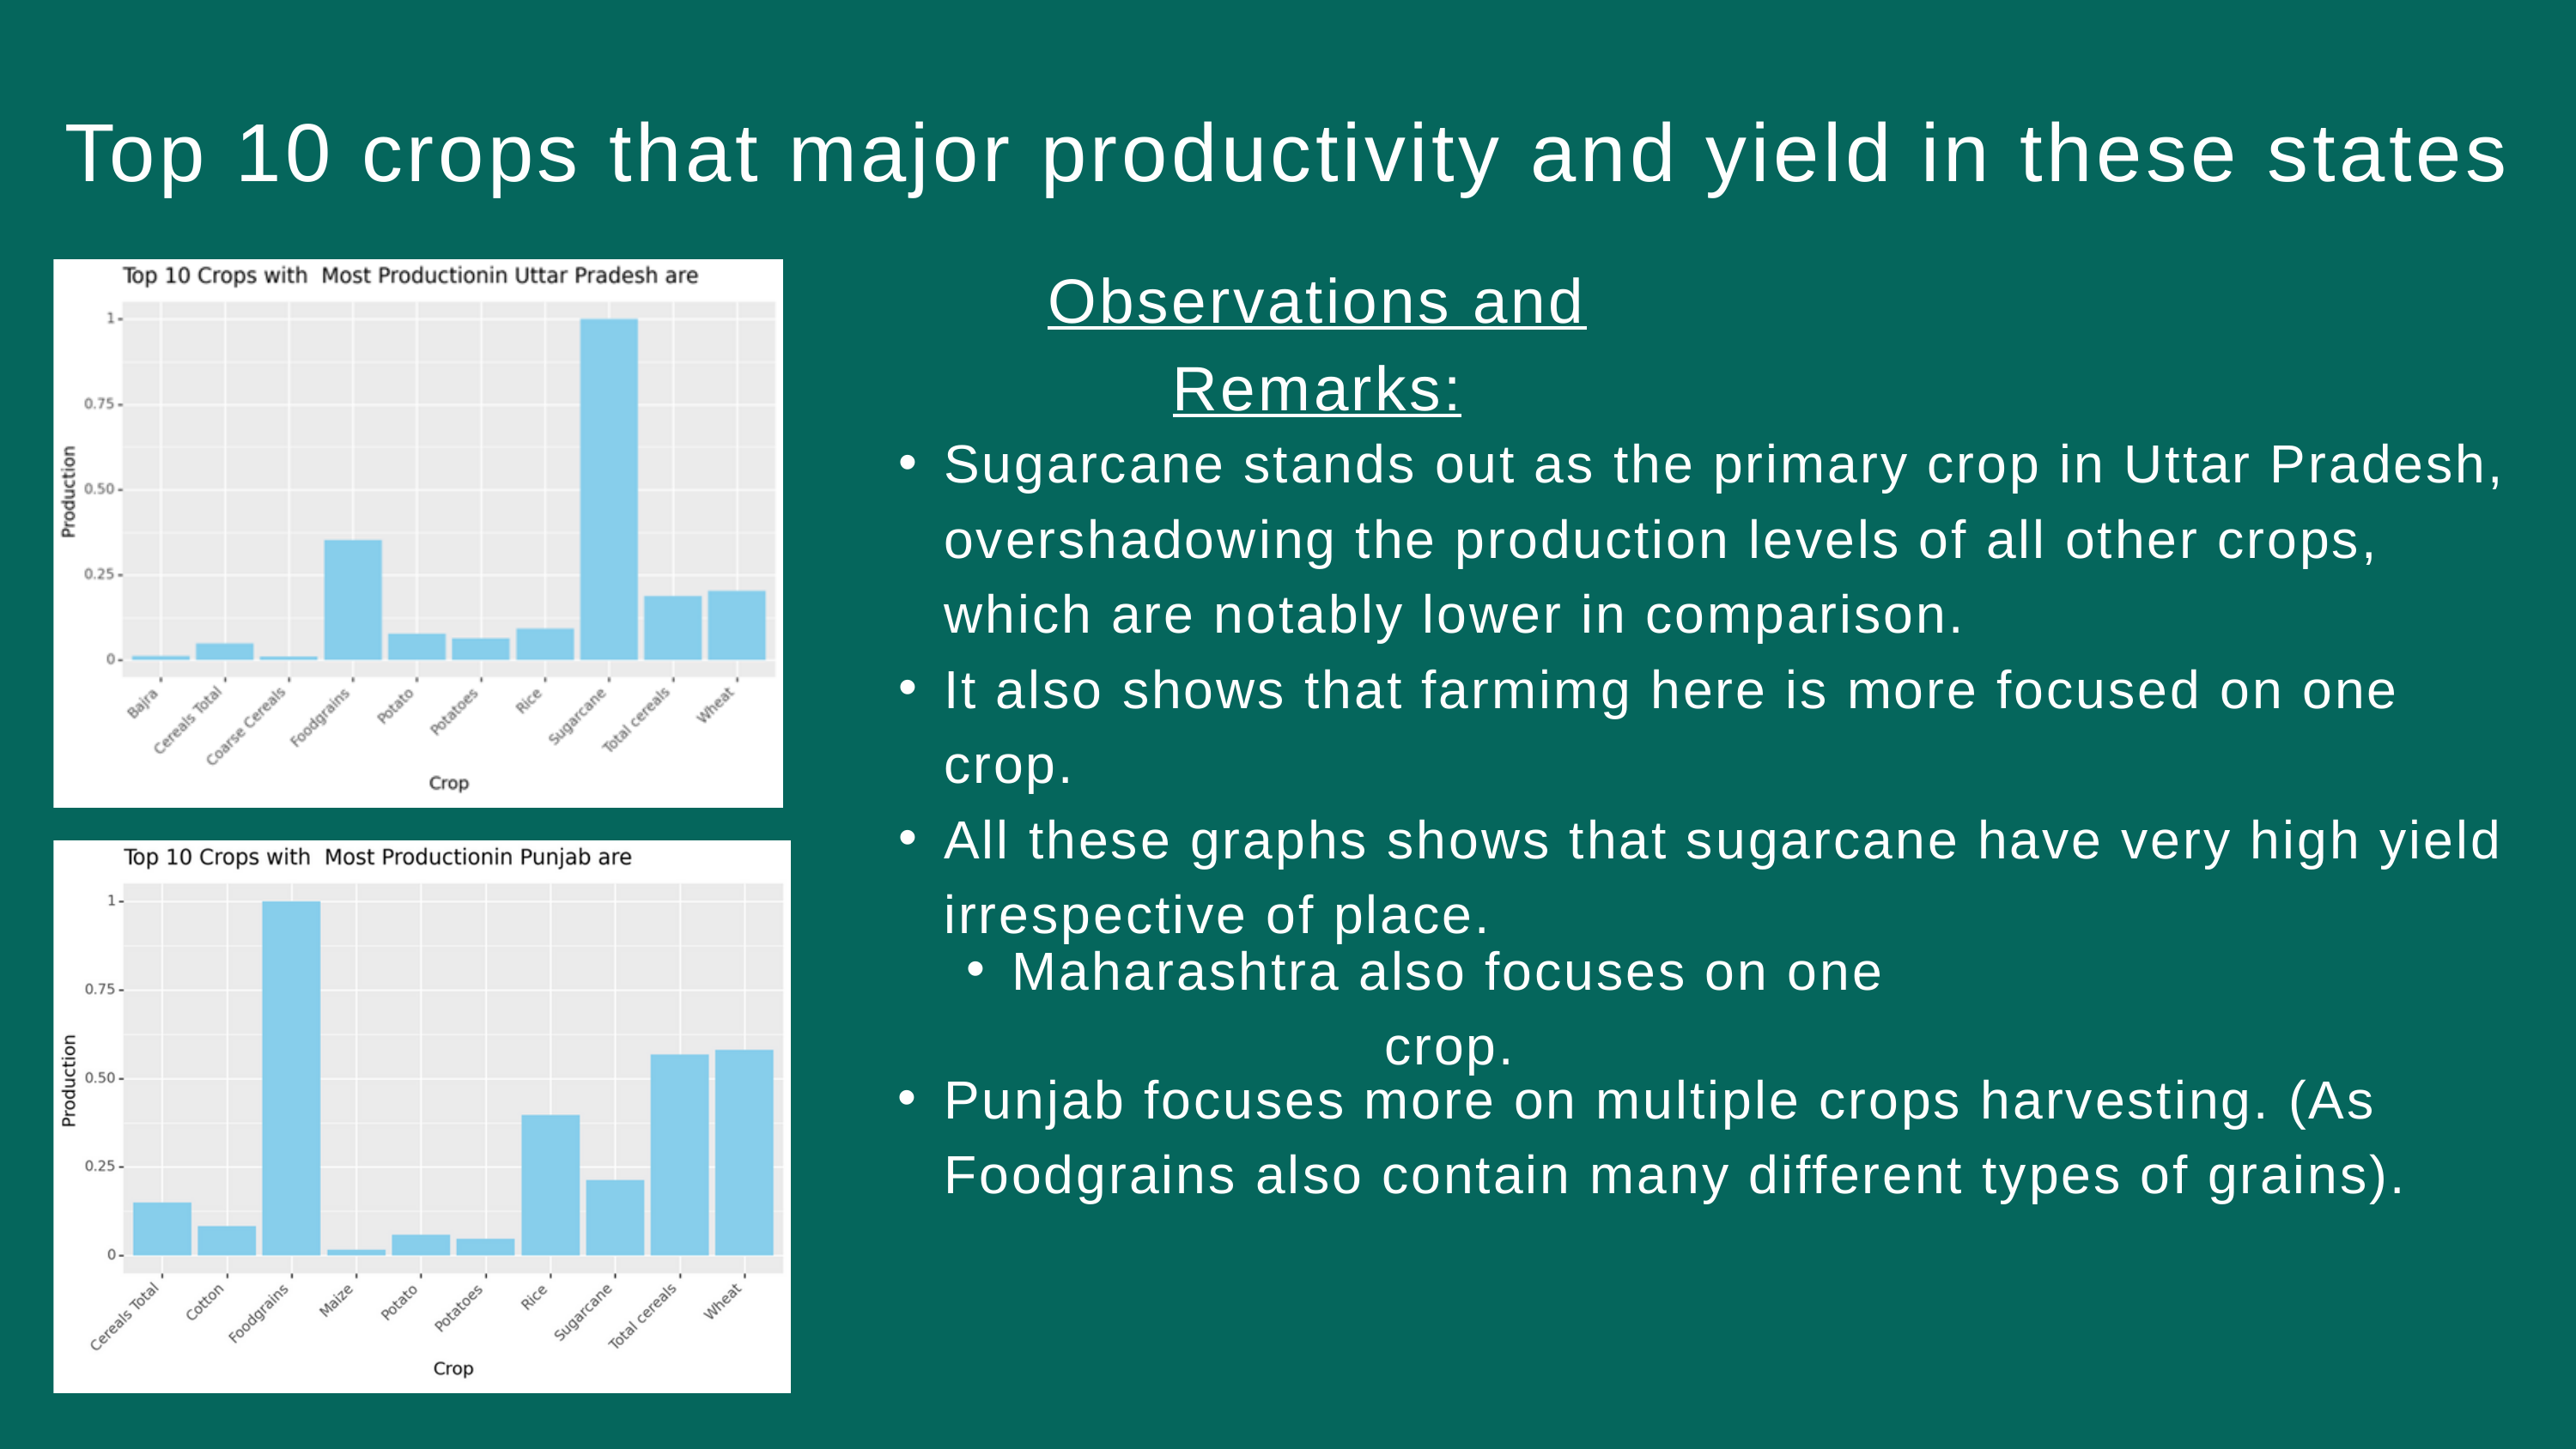

Top 10 crops that major productivity and yield in these states
Observations and Remarks:

Sugarcane stands out as the primary crop in Uttar Pradesh, overshadowing the production levels of all other crops, which are notably lower in comparison.
It also shows that farmimg here is more focused on one crop.
All these graphs shows that sugarcane have very high yield irrespective of place.

Maharashtra also focuses on one crop.
Punjab focuses more on multiple crops harvesting. (As Foodgrains also contain many different types of grains).